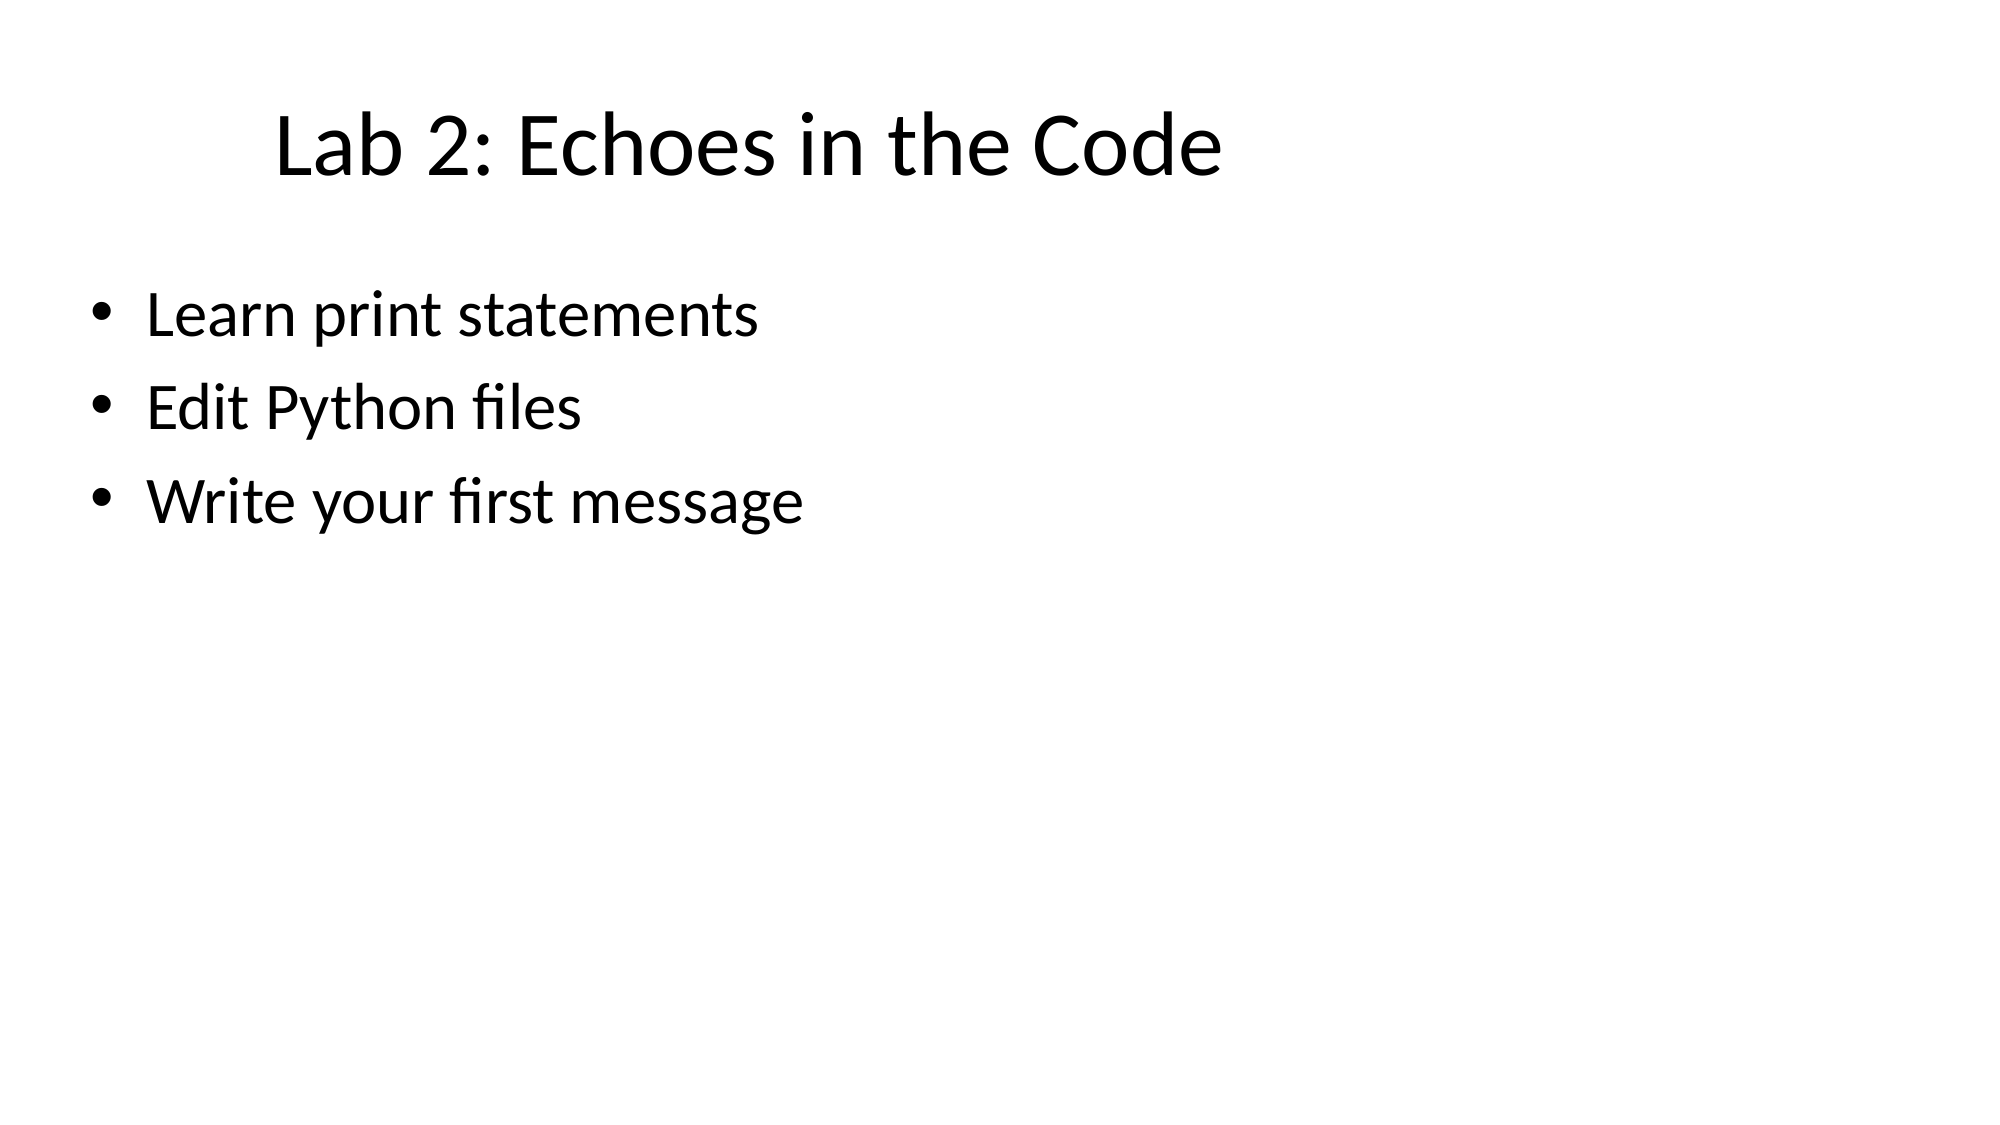

# Lab 2: Echoes in the Code
Learn print statements
Edit Python files
Write your first message